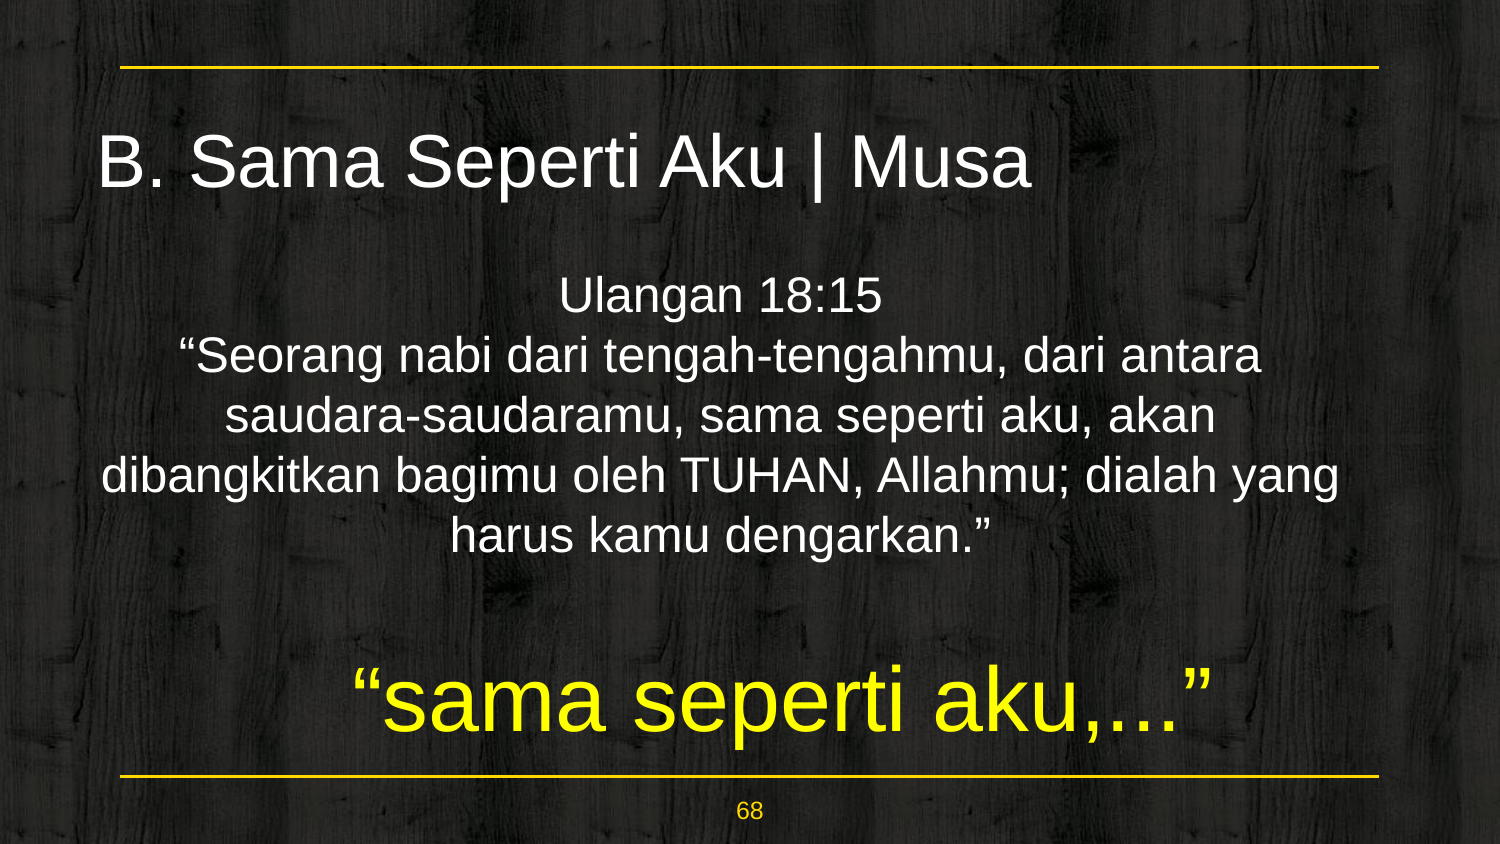

B. Sama Seperti Aku | Musa

Ulangan 18:15
“Seorang nabi dari tengah-tengahmu, dari antara saudara-saudaramu, sama seperti aku, akan dibangkitkan bagimu oleh TUHAN, Allahmu; dialah yang harus kamu dengarkan.”
	“sama seperti aku,...”
68